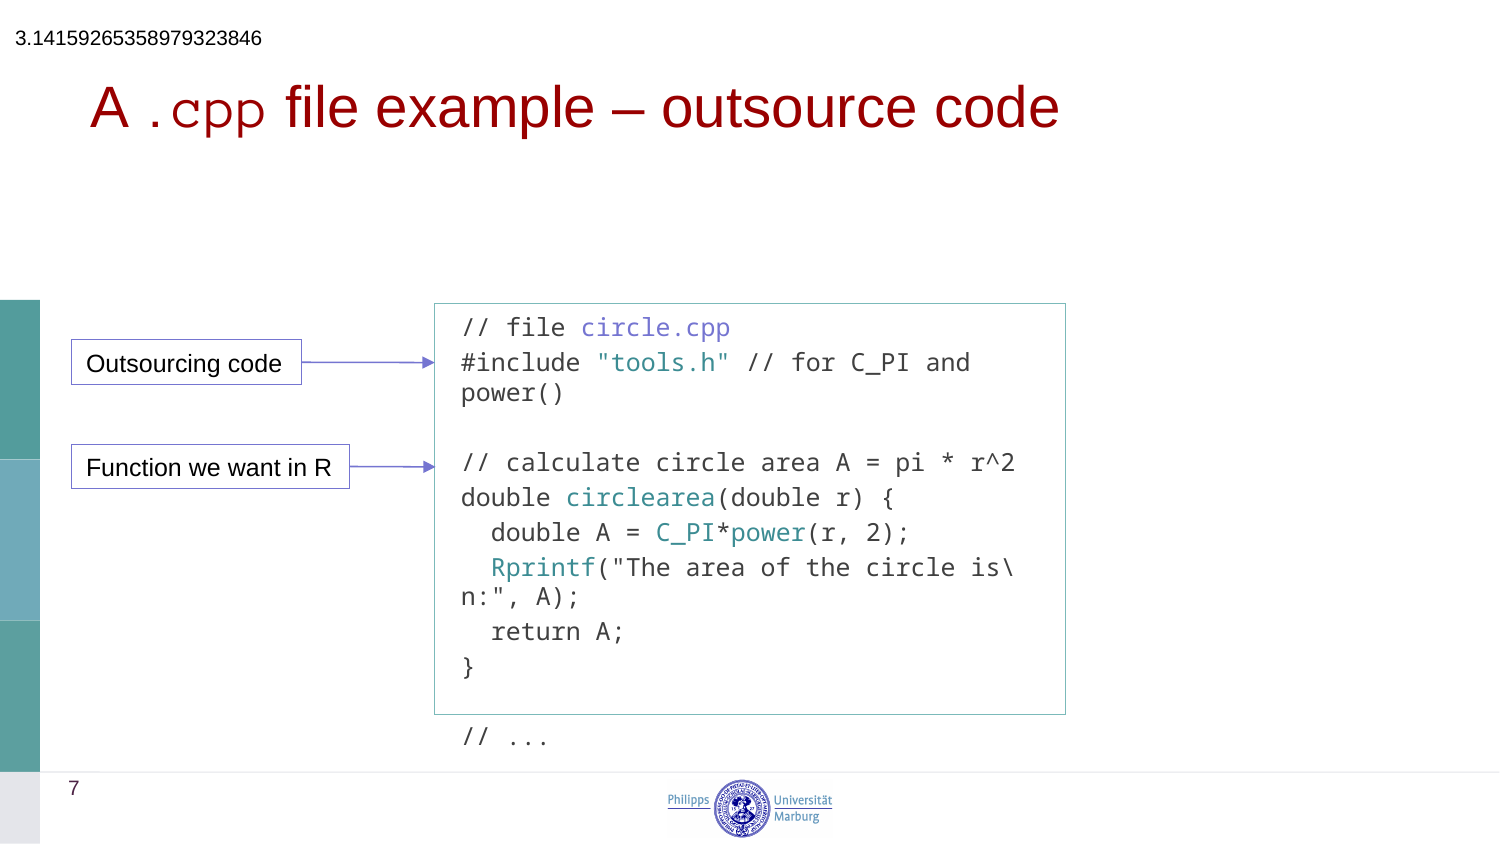

3.14159265358979323846
# A .cpp file example – outsource code
// file circle.cpp
#include "tools.h" // for C_PI and power()

// calculate circle area A = pi * r^2
double circlearea(double r) {
  double A = C_PI*power(r, 2);
  Rprintf("The area of the circle is\n:", A);
  return A;
}

// ...
Outsourcing code
Function we want in R
7